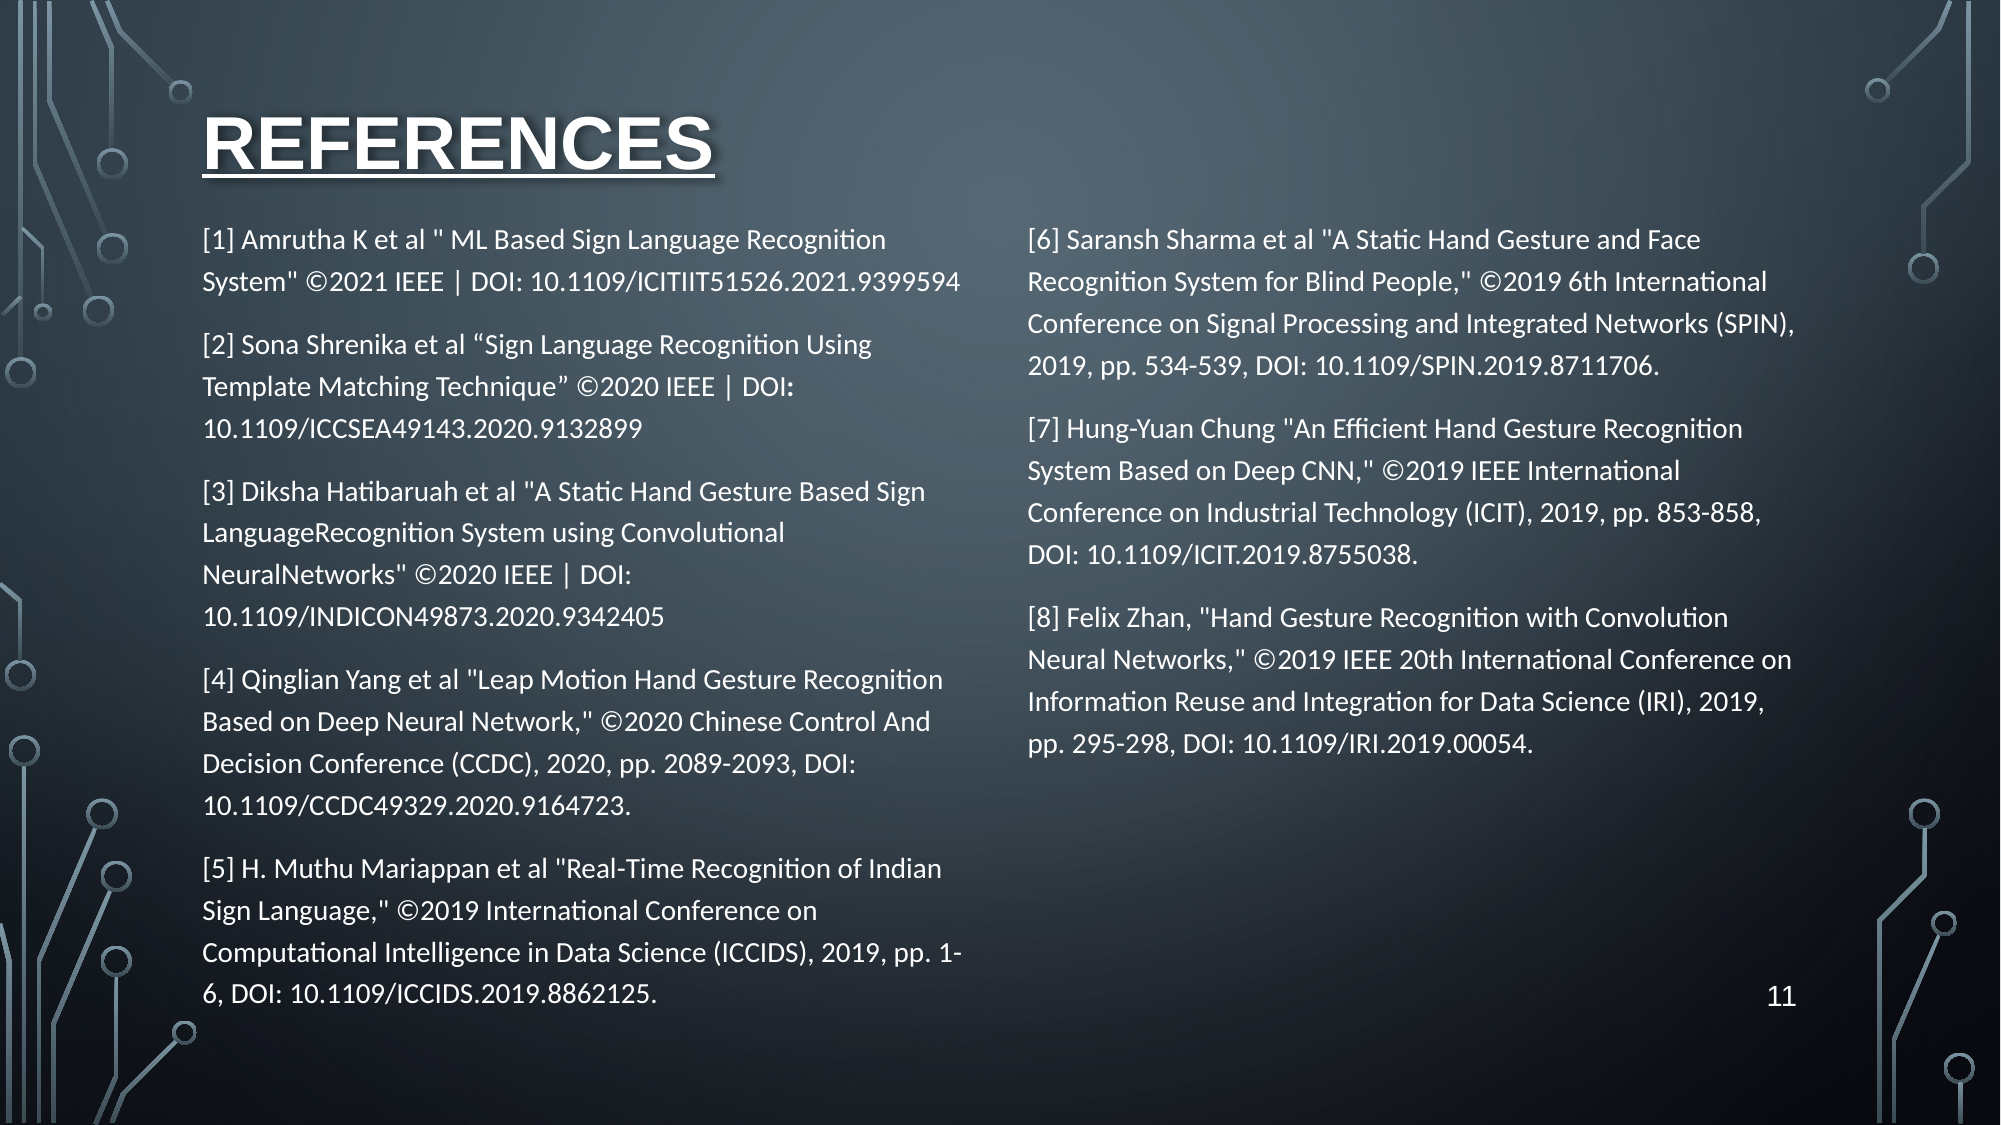

# REFERENCES
[1] Amrutha K et al " ML Based Sign Language Recognition System" ©2021 IEEE | DOI: 10.1109/ICITIIT51526.2021.9399594
[2] Sona Shrenika et al “Sign Language Recognition Using Template Matching Technique” ©2020 IEEE | DOI: 10.1109/ICCSEA49143.2020.9132899
[3] Diksha Hatibaruah et al "A Static Hand Gesture Based Sign LanguageRecognition System using Convolutional NeuralNetworks" ©2020 IEEE | DOI: 10.1109/INDICON49873.2020.9342405
[4] Qinglian Yang et al "Leap Motion Hand Gesture Recognition Based on Deep Neural Network," ©2020 Chinese Control And Decision Conference (CCDC), 2020, pp. 2089-2093, DOI: 10.1109/CCDC49329.2020.9164723.
[5] H. Muthu Mariappan et al "Real-Time Recognition of Indian Sign Language," ©2019 International Conference on Computational Intelligence in Data Science (ICCIDS), 2019, pp. 1-6, DOI: 10.1109/ICCIDS.2019.8862125.

[6] Saransh Sharma et al "A Static Hand Gesture and Face Recognition System for Blind People," ©2019 6th International Conference on Signal Processing and Integrated Networks (SPIN), 2019, pp. 534-539, DOI: 10.1109/SPIN.2019.8711706.
[7] Hung-Yuan Chung "An Efficient Hand Gesture Recognition System Based on Deep CNN," ©2019 IEEE International Conference on Industrial Technology (ICIT), 2019, pp. 853-858, DOI: 10.1109/ICIT.2019.8755038.
[8] Felix Zhan, "Hand Gesture Recognition with Convolution Neural Networks," ©2019 IEEE 20th International Conference on Information Reuse and Integration for Data Science (IRI), 2019, pp. 295-298, DOI: 10.1109/IRI.2019.00054.
11